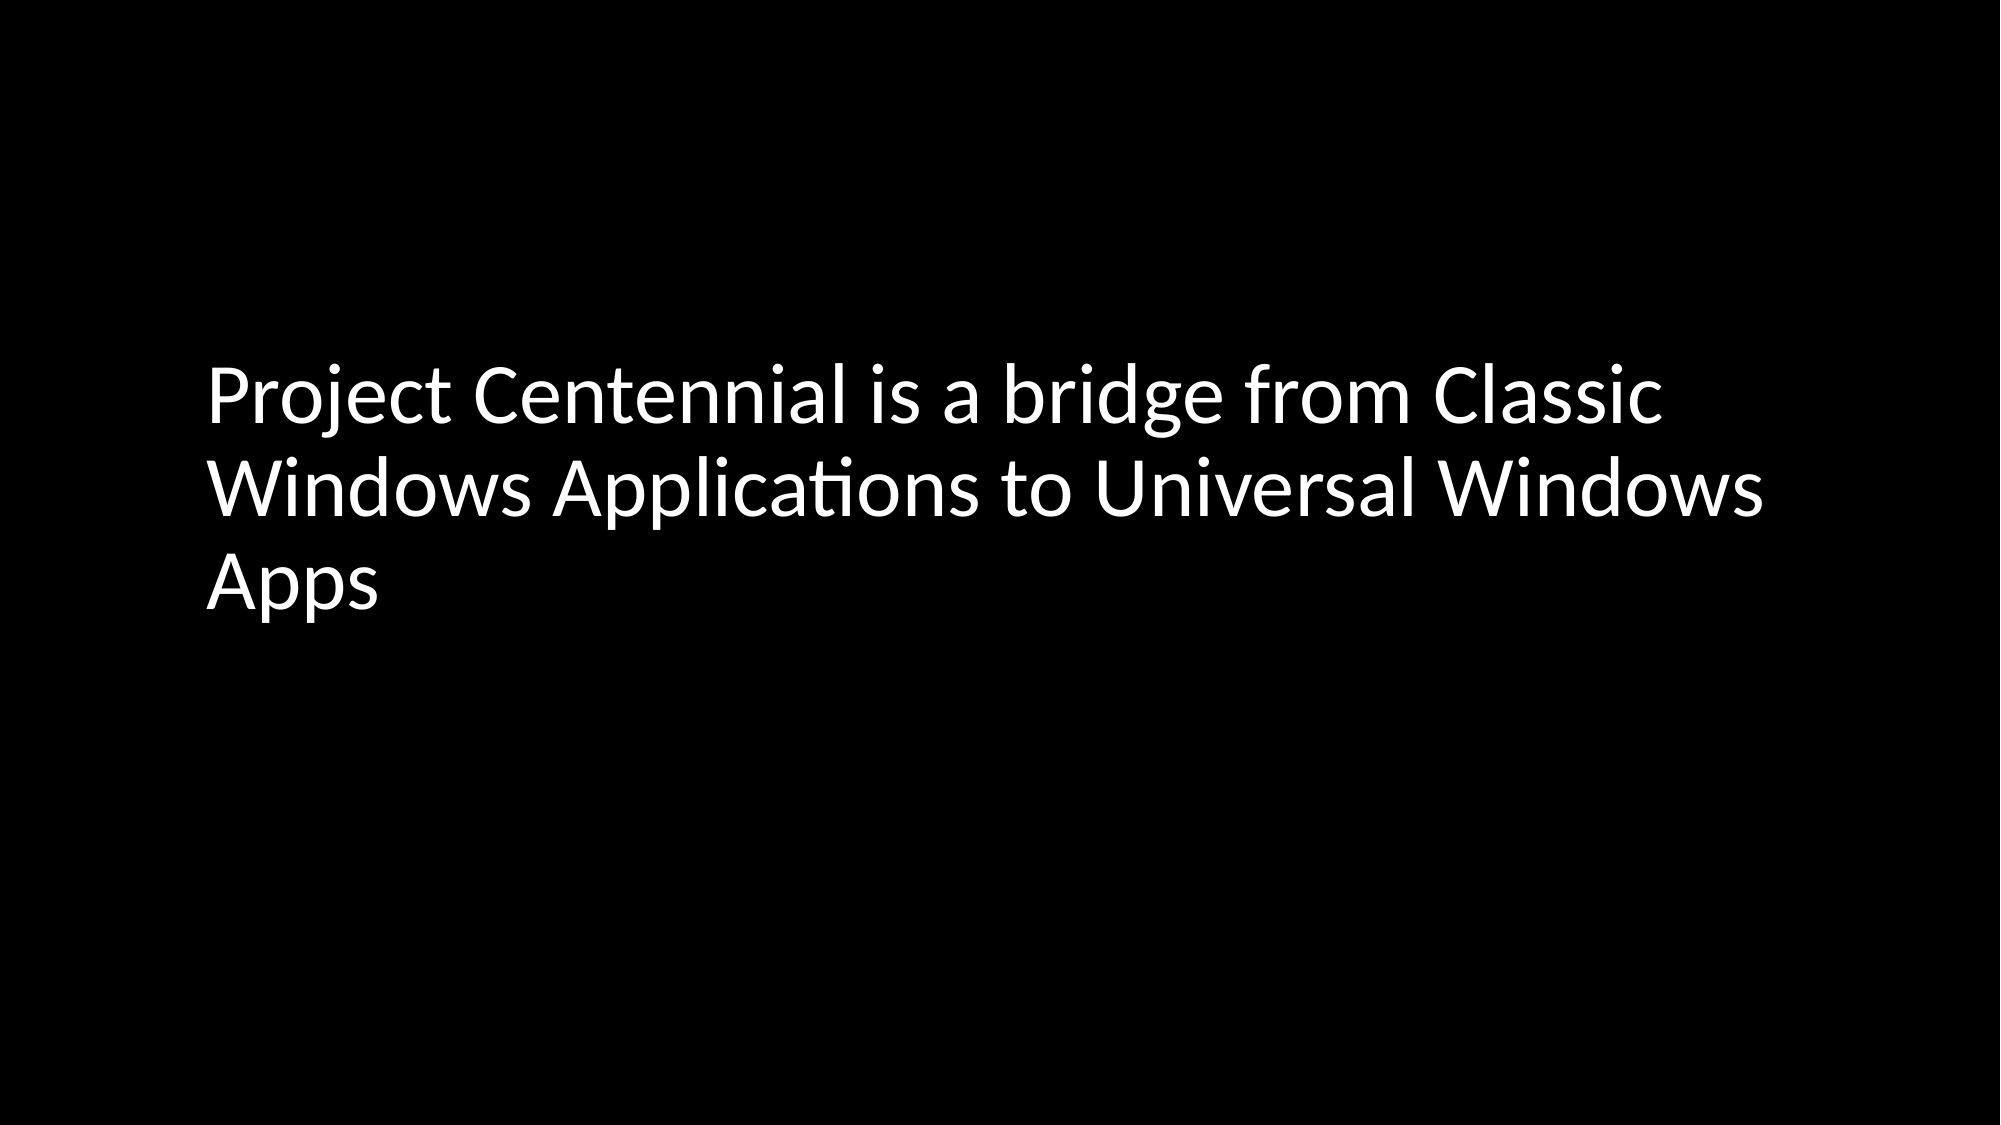

# Project Centennial is a bridge from Classic Windows Applications to Universal Windows Apps